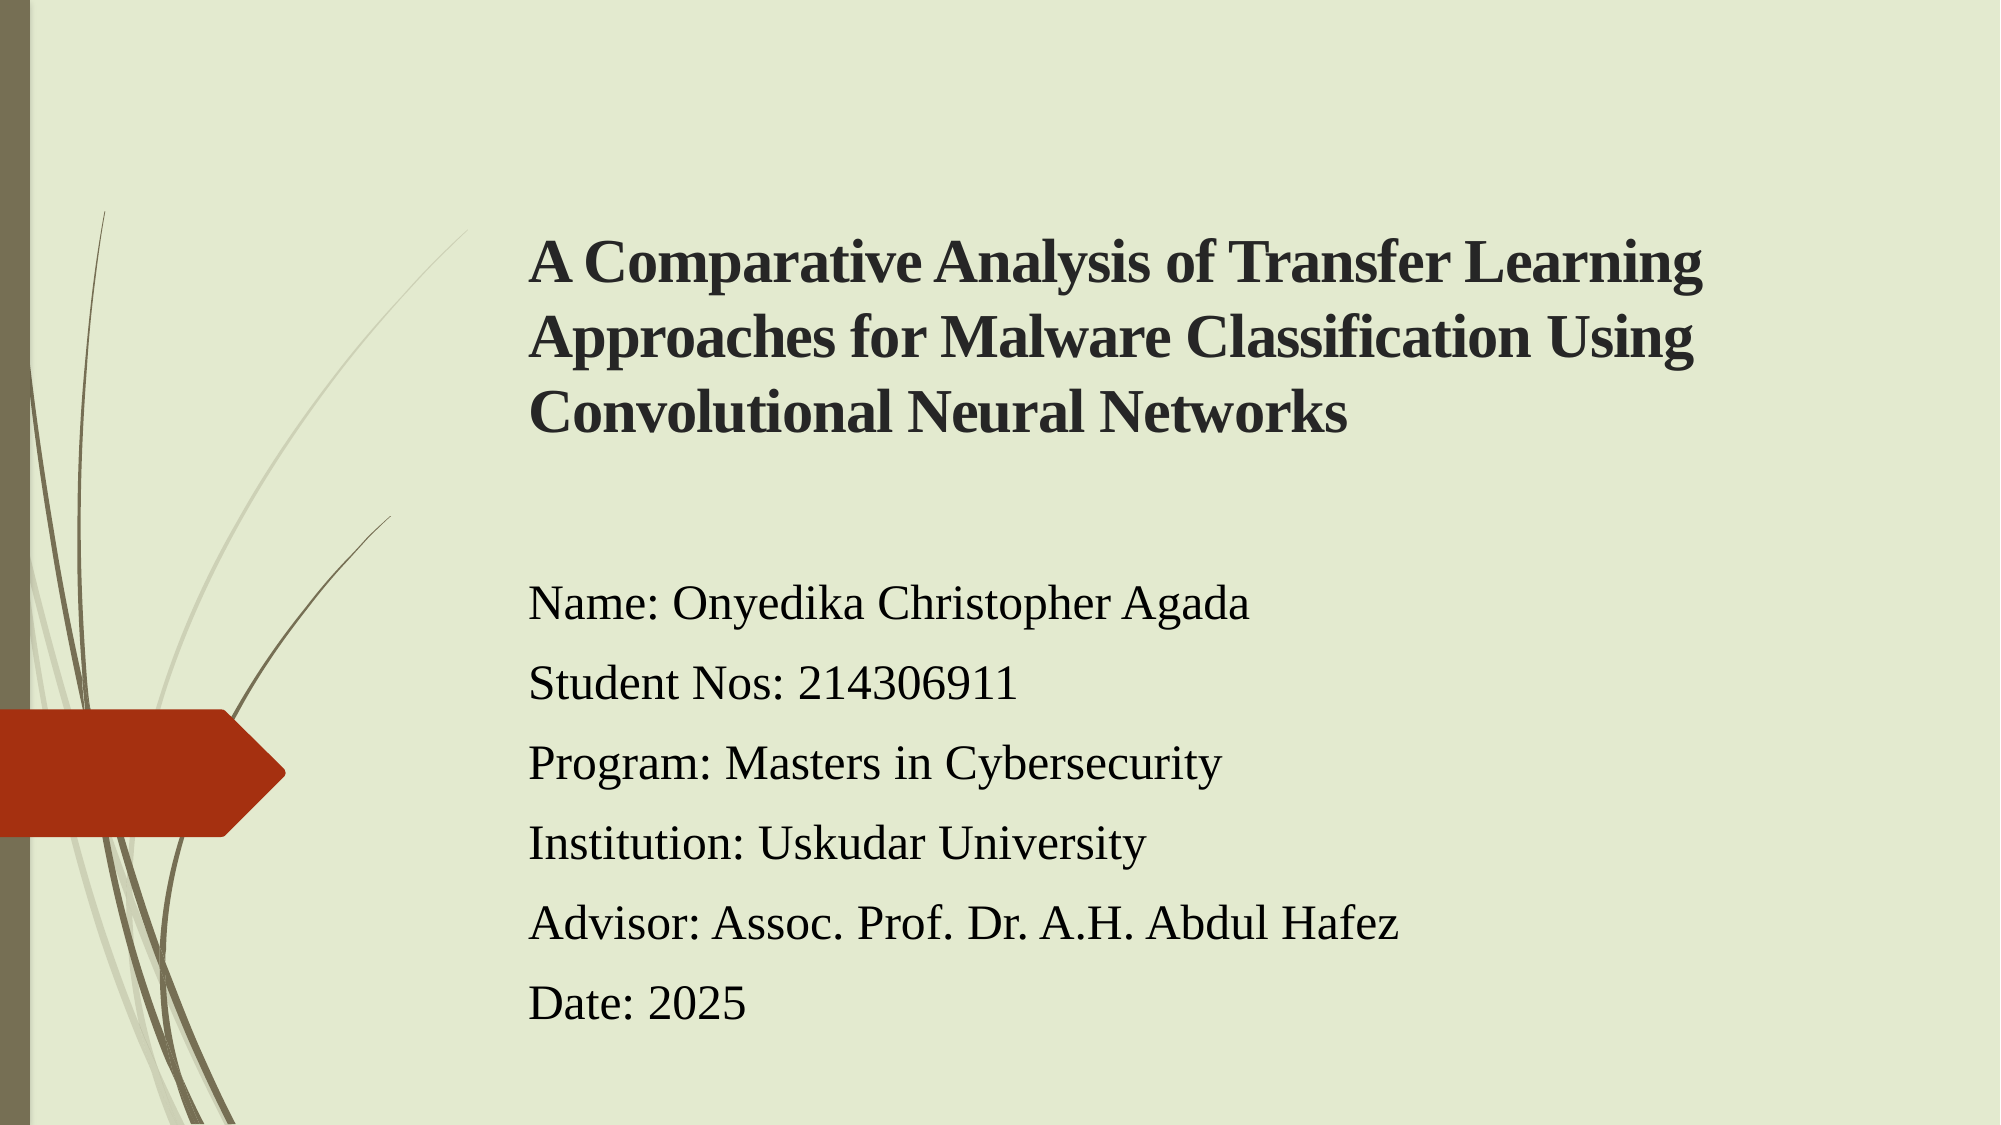

# A Comparative Analysis of Transfer Learning Approaches for Malware Classification Using Convolutional Neural Networks
Name: Onyedika Christopher Agada
Student Nos: 214306911
Program: Masters in Cybersecurity
Institution: Uskudar University
Advisor: Assoc. Prof. Dr. A.H. Abdul Hafez
Date: 2025